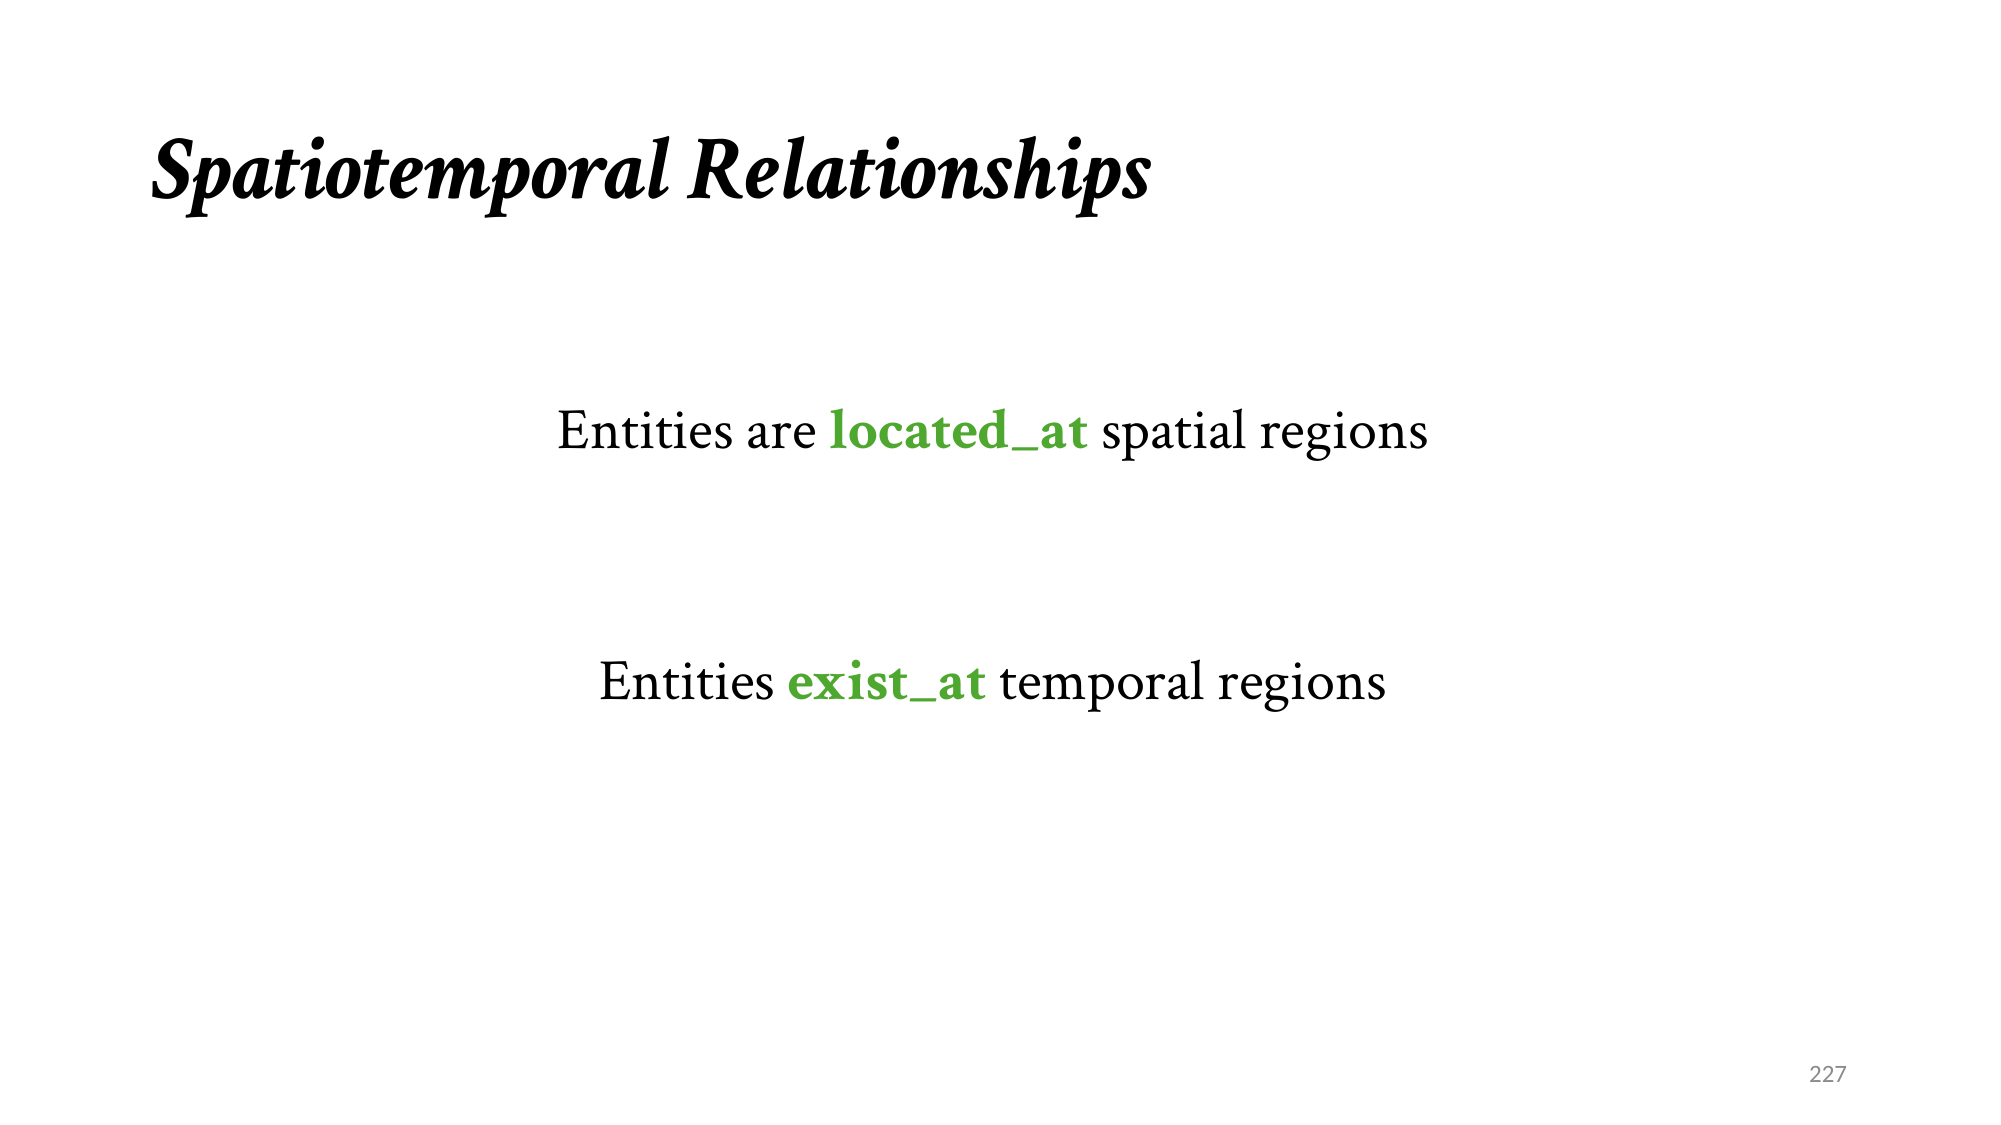

# Spatiotemporal Relationships

Entities are located_at spatial regions

Entities exist_at temporal regions

227